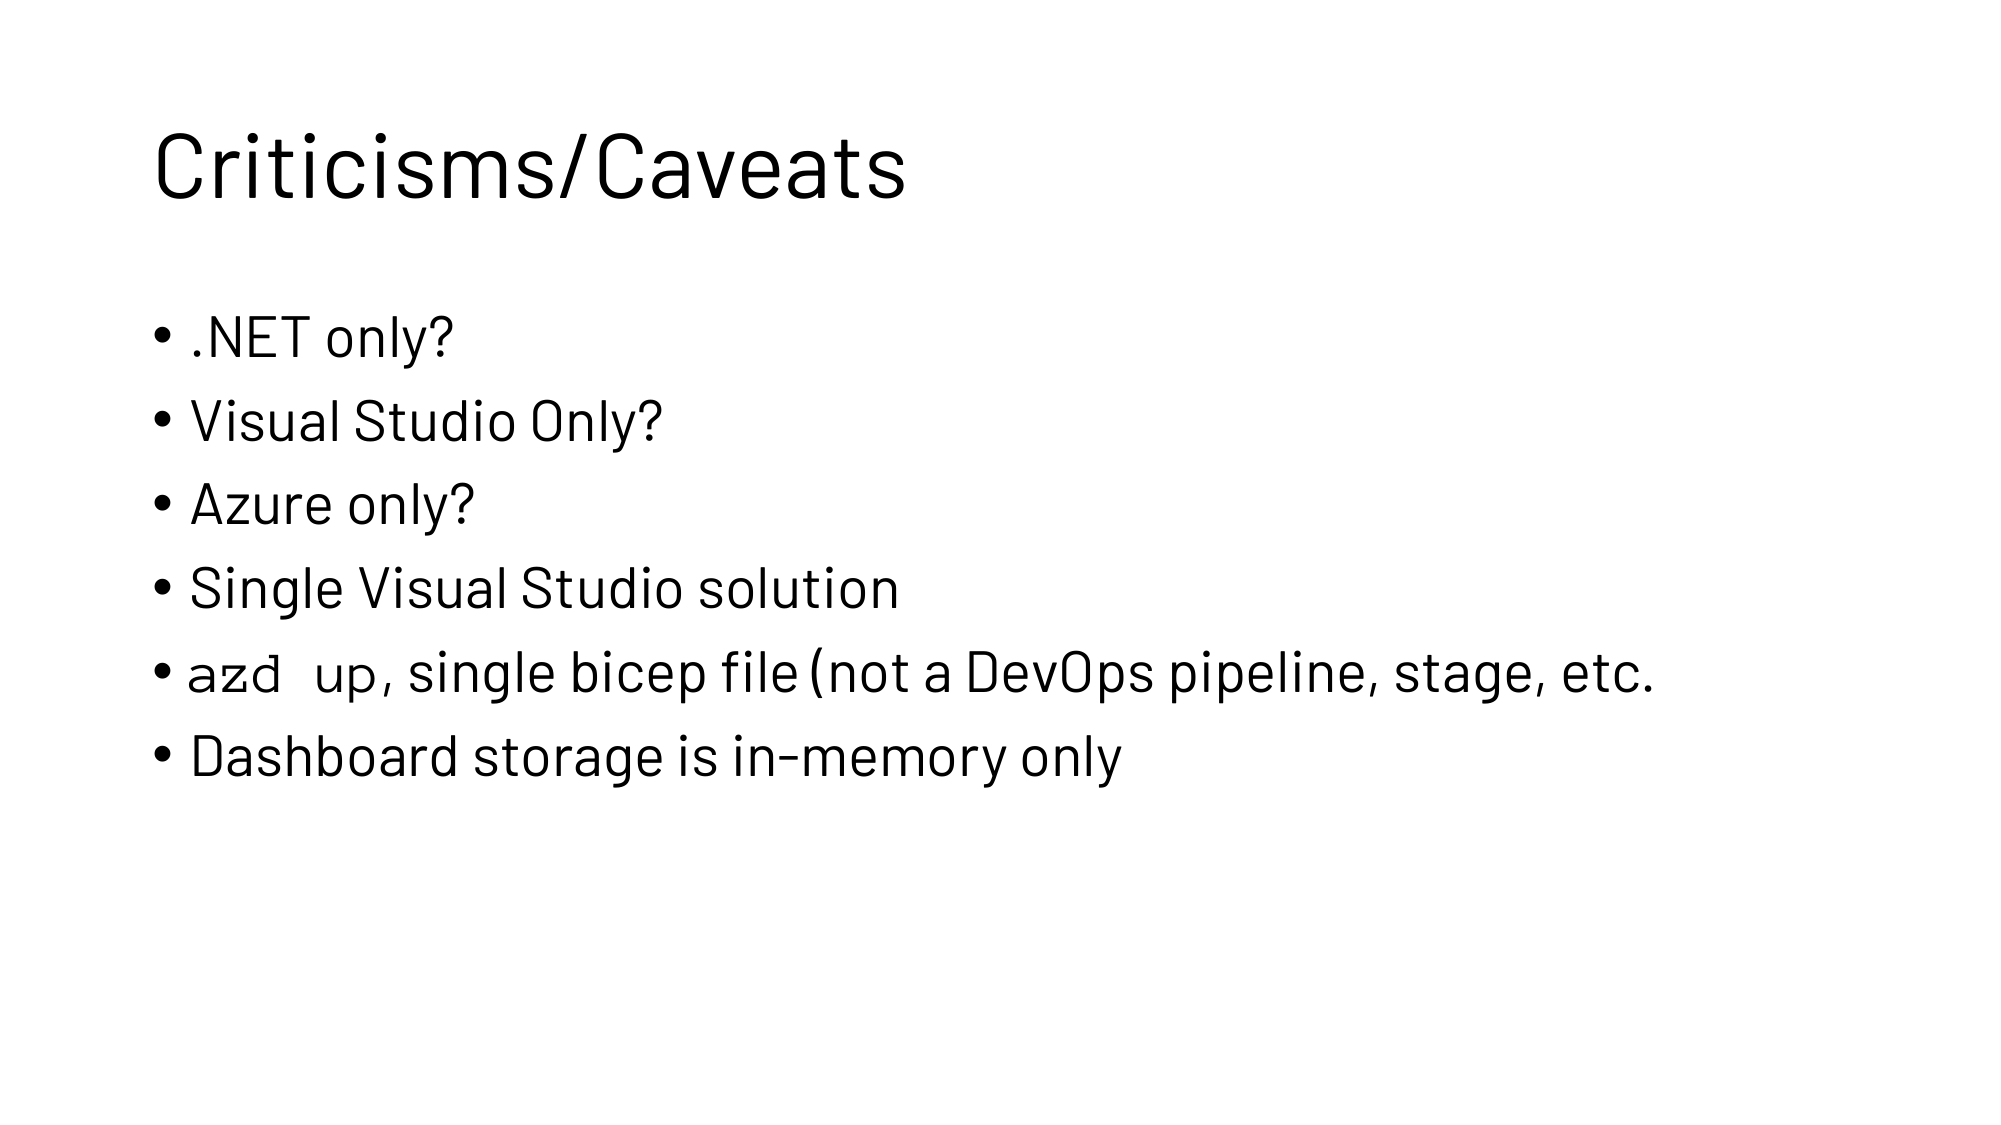

# Criticisms/Caveats
.NET only?
Visual Studio Only?
Azure only?
Single Visual Studio solution
azd up, single bicep file (not a DevOps pipeline, stage, etc.
Dashboard storage is in-memory only